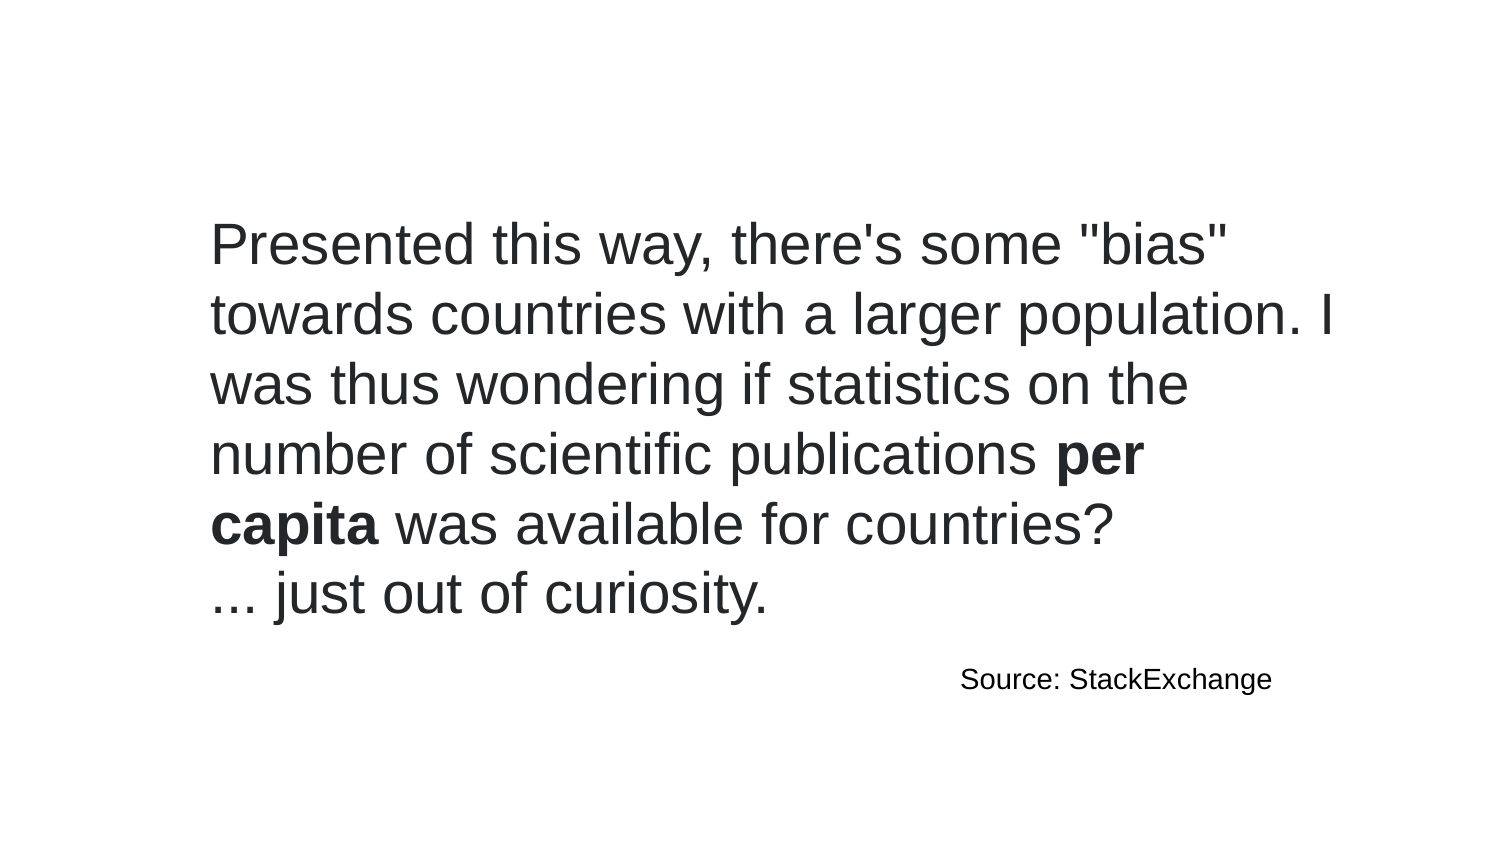

Presented this way, there's some "bias" towards countries with a larger population. I was thus wondering if statistics on the number of scientific publications per capita was available for countries?
... just out of curiosity.

					Source: StackExchange